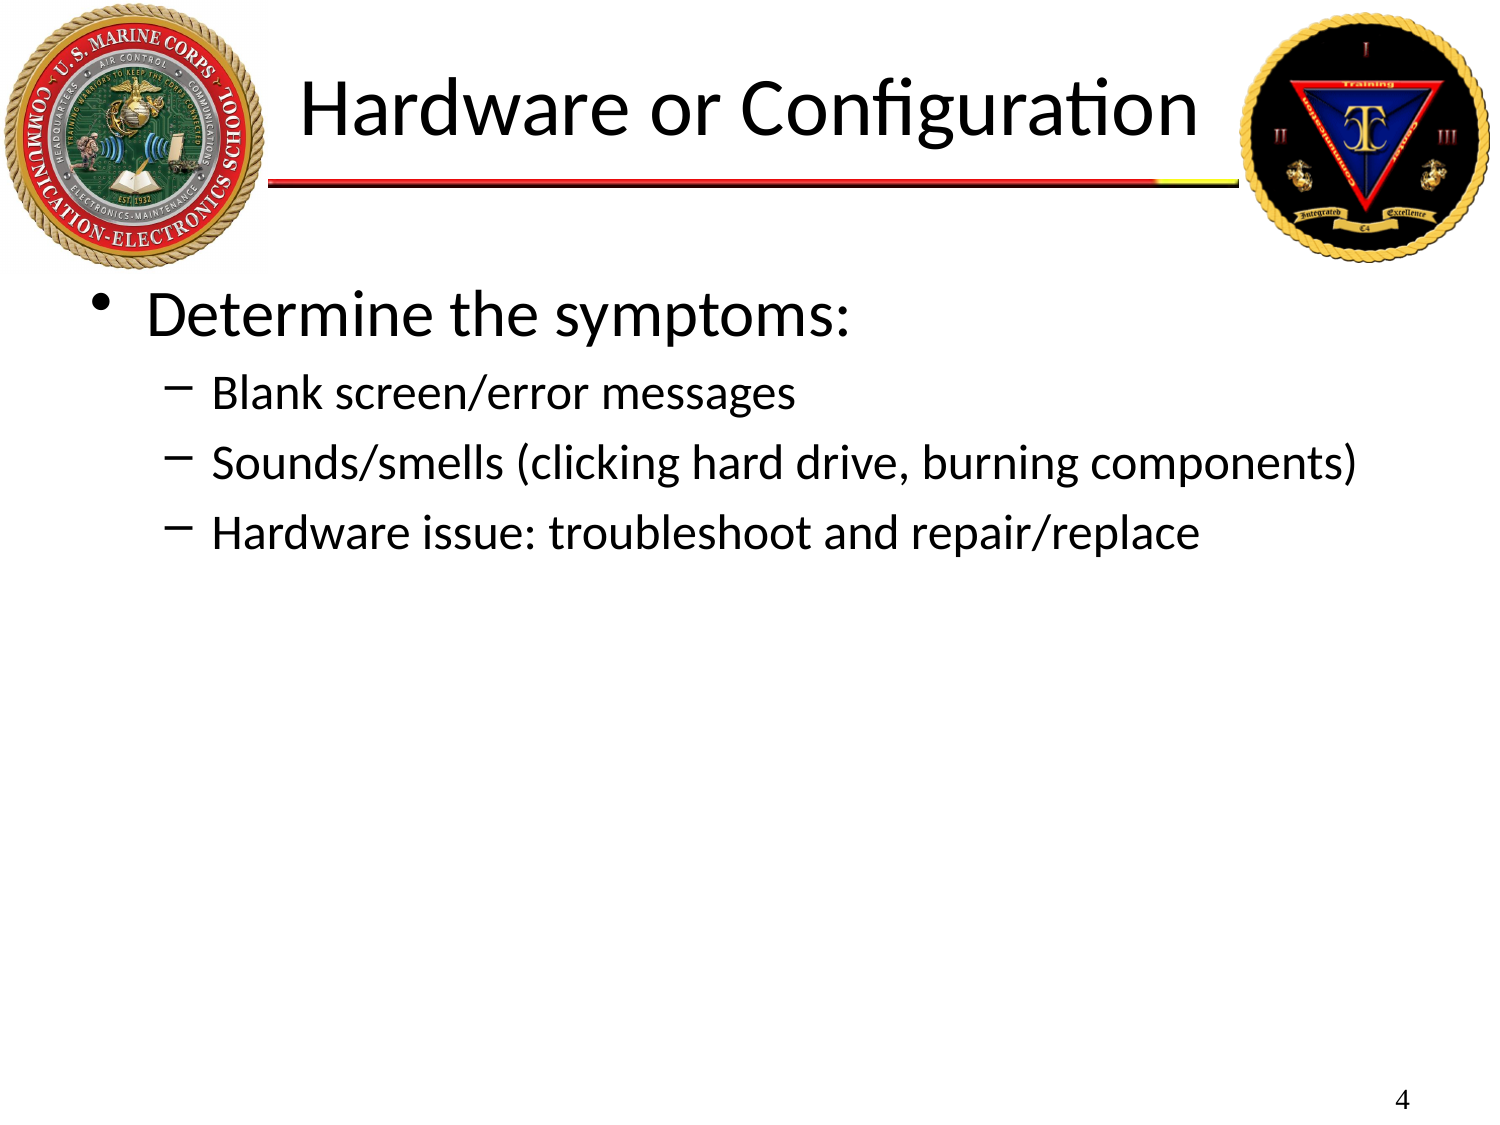

# Hardware or Configuration
Determine the symptoms:
Blank screen/error messages
Sounds/smells (clicking hard drive, burning components)
Hardware issue: troubleshoot and repair/replace